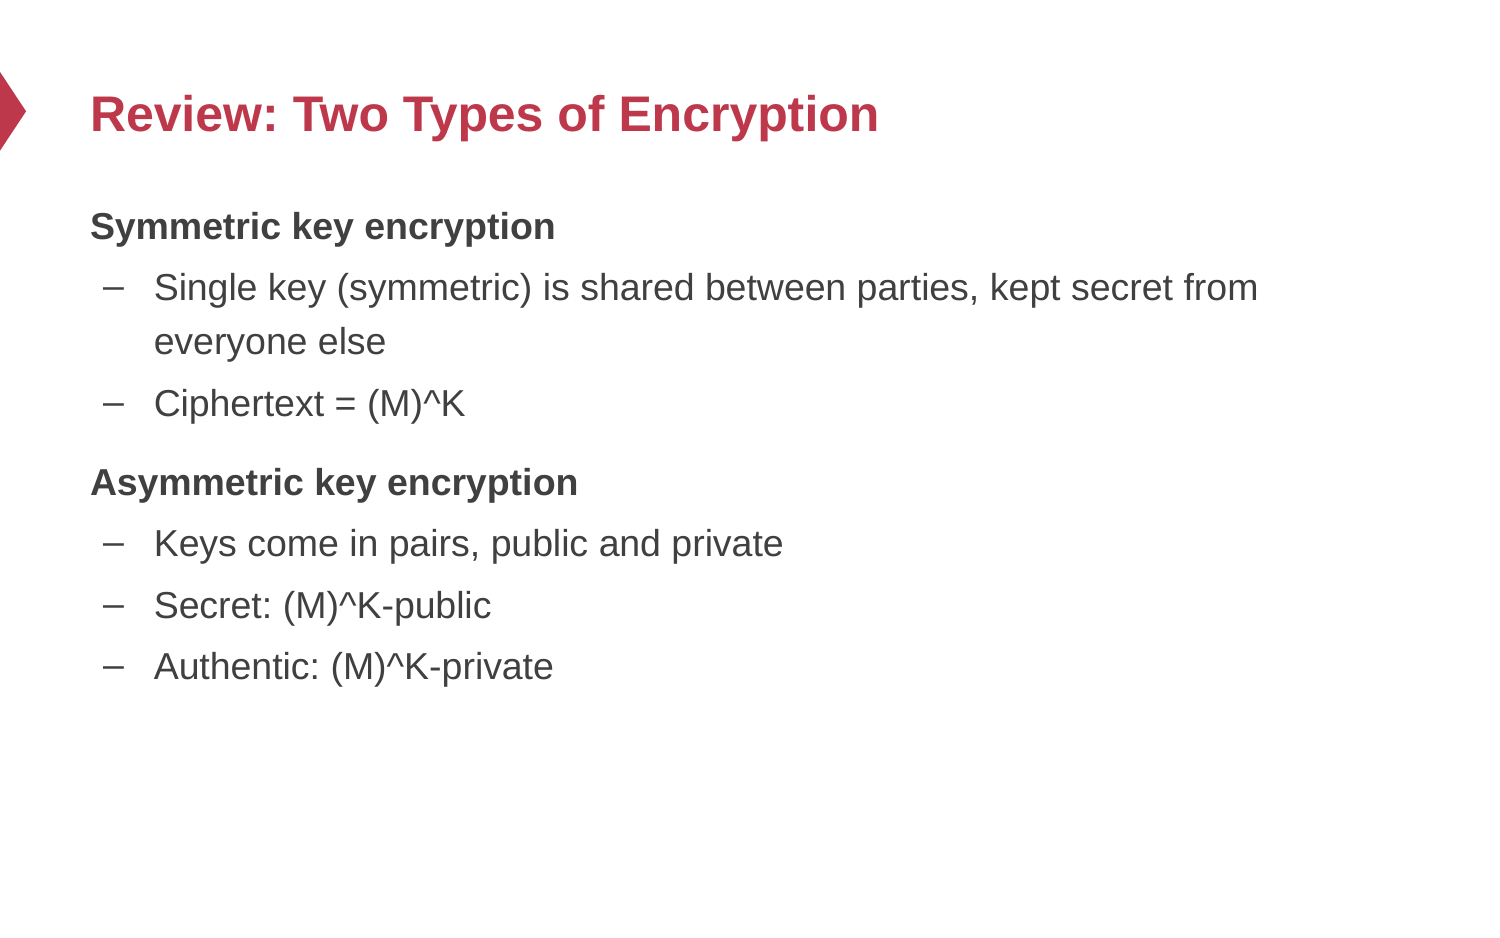

# Review: Two Types of Encryption
Symmetric key encryption
Single key (symmetric) is shared between parties, kept secret from everyone else
Ciphertext = (M)^K
Asymmetric key encryption
Keys come in pairs, public and private
Secret: (M)^K-public
Authentic: (M)^K-private